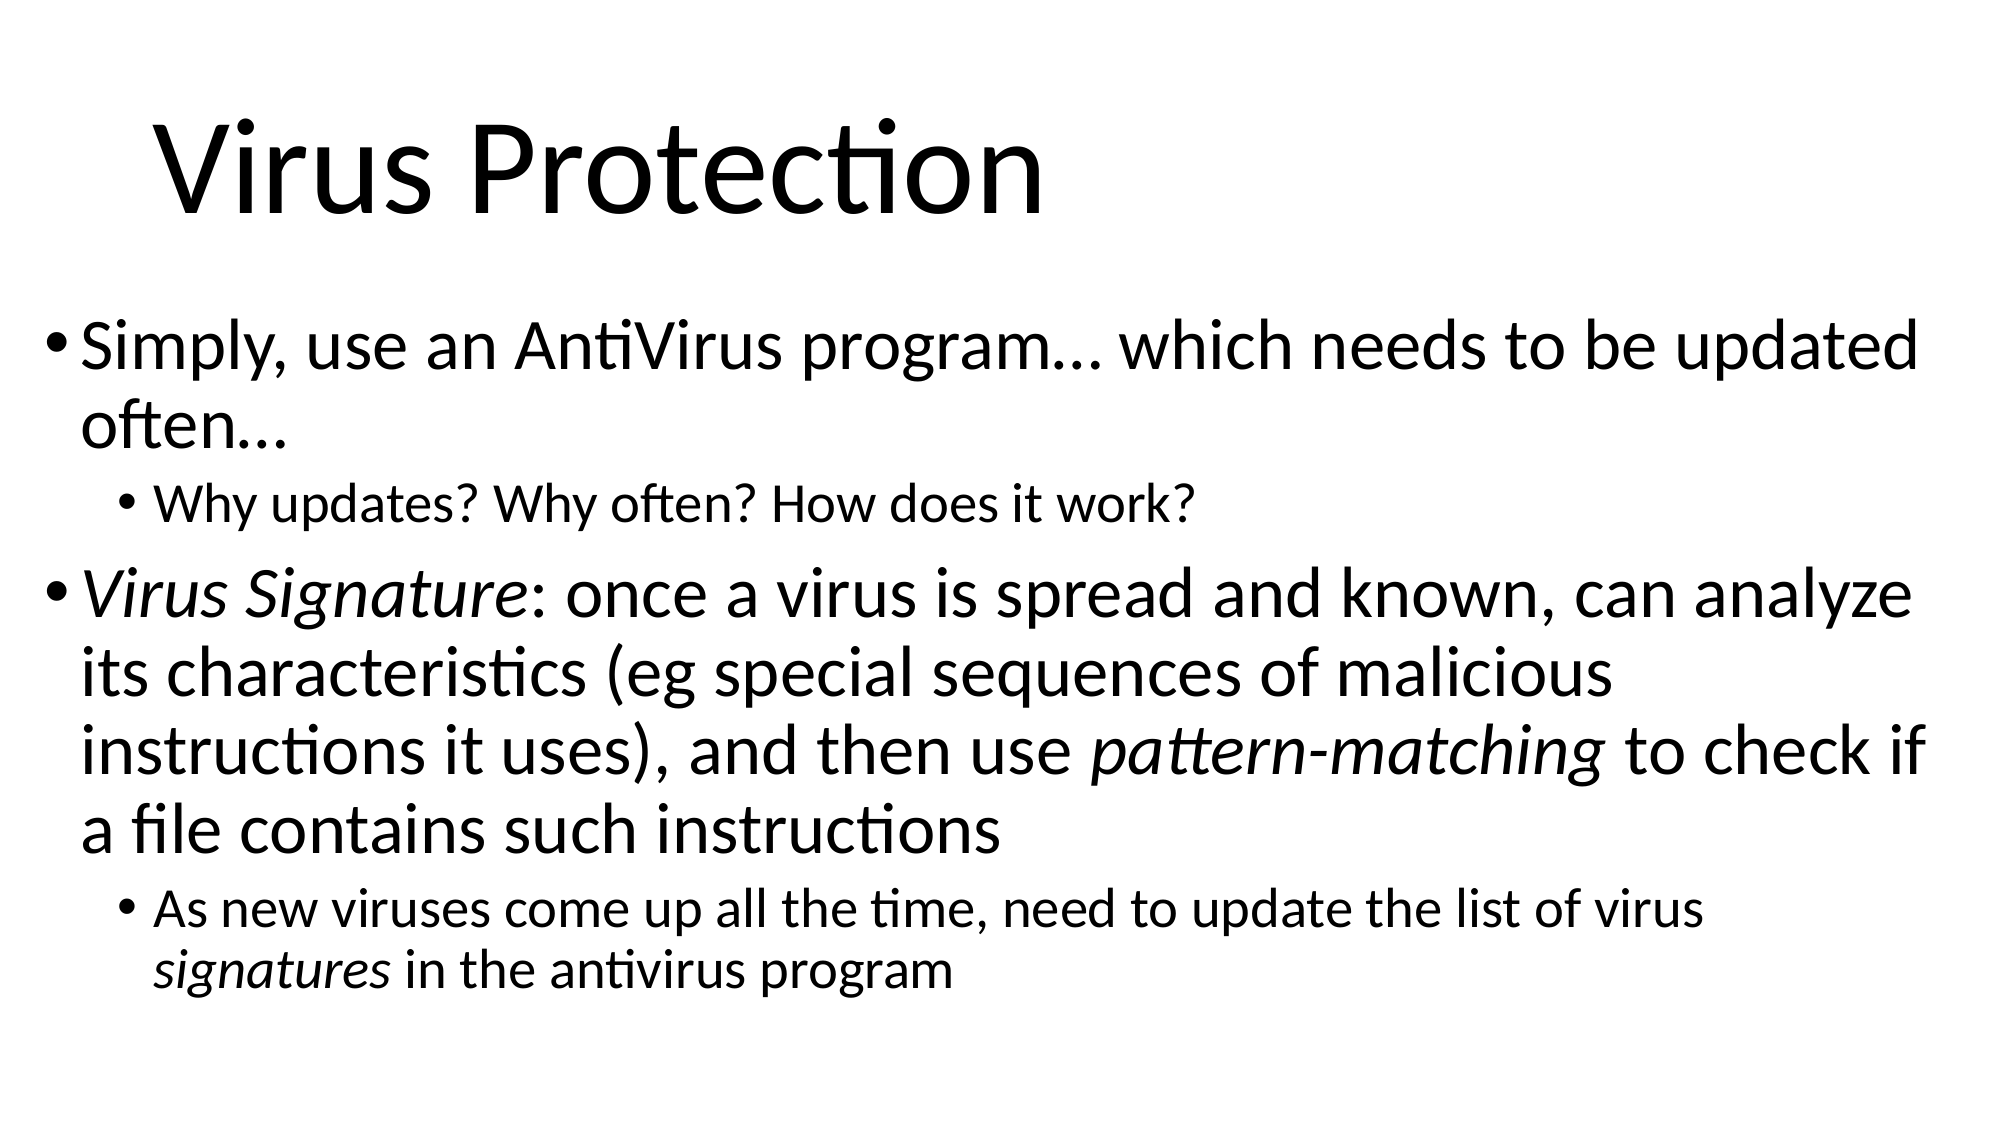

# Virus Protection
Simply, use an AntiVirus program… which needs to be updated often…
Why updates? Why often? How does it work?
Virus Signature: once a virus is spread and known, can analyze its characteristics (eg special sequences of malicious instructions it uses), and then use pattern-matching to check if a file contains such instructions
As new viruses come up all the time, need to update the list of virus signatures in the antivirus program